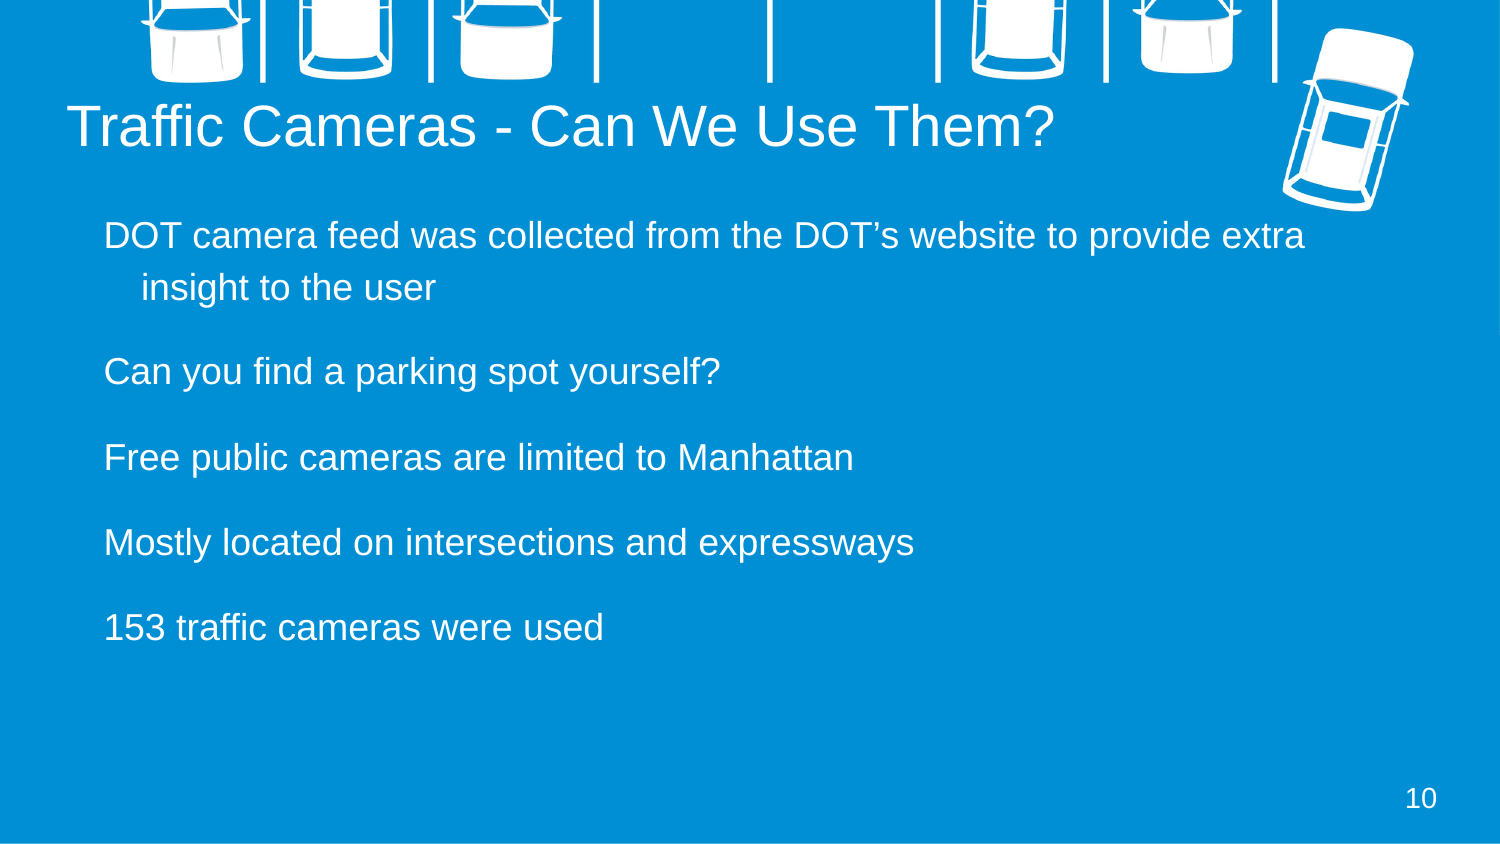

# Traffic Cameras - Can We Use Them?
DOT camera feed was collected from the DOT’s website to provide extra insight to the user
Can you find a parking spot yourself?
Free public cameras are limited to Manhattan
Mostly located on intersections and expressways
153 traffic cameras were used

10